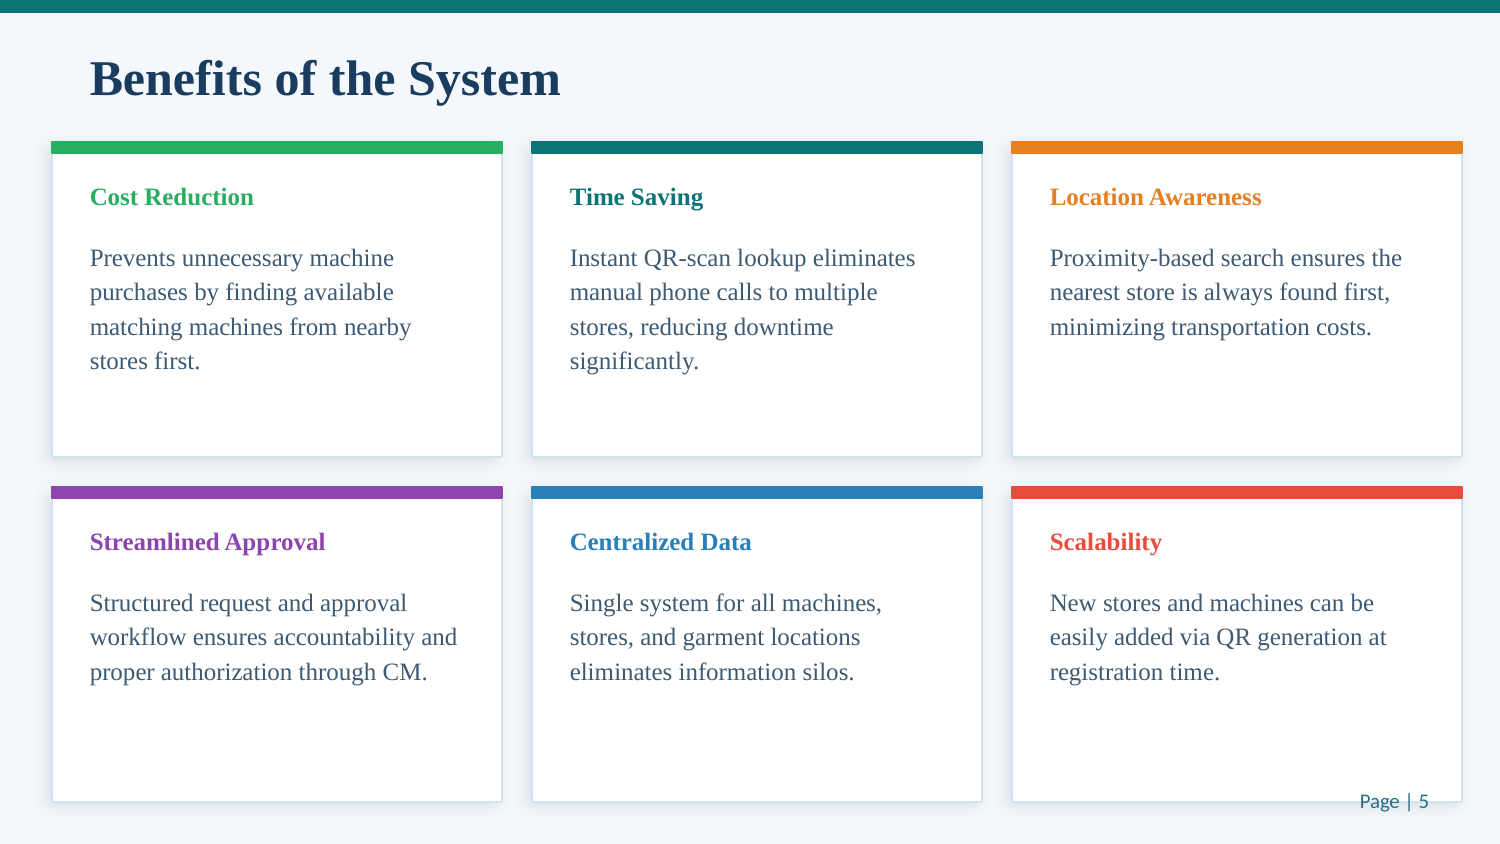

Benefits of the System

Cost Reduction
Time Saving
Location Awareness
Prevents unnecessary machine purchases by finding available matching machines from nearby stores first.
Instant QR-scan lookup eliminates manual phone calls to multiple stores, reducing downtime significantly.
Proximity-based search ensures the nearest store is always found first, minimizing transportation costs.

Streamlined Approval
Centralized Data
Scalability
Structured request and approval workflow ensures accountability and proper authorization through CM.
Single system for all machines, stores, and garment locations eliminates information silos.
New stores and machines can be easily added via QR generation at registration time.
Page | 5